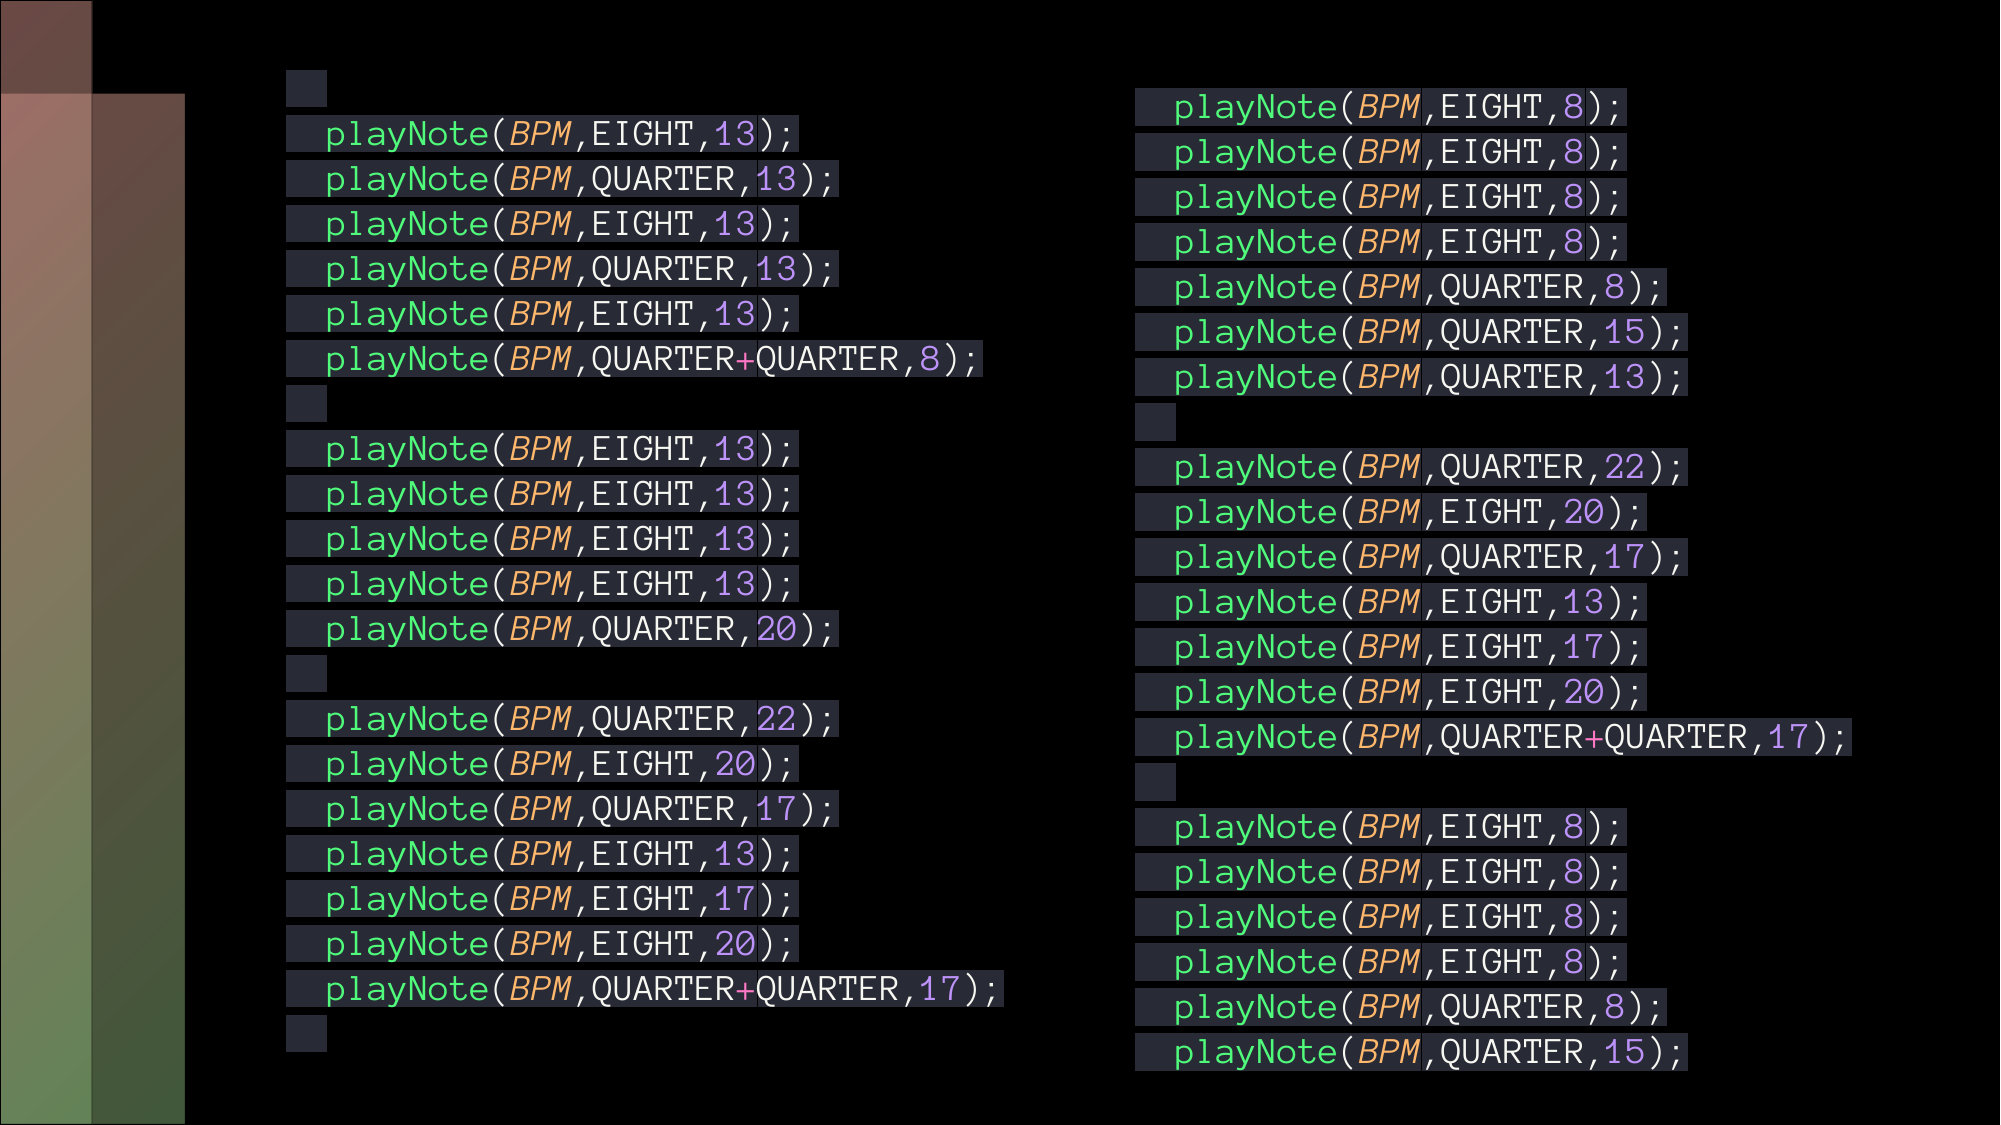

playNote(BPM,EIGHT,13);
  playNote(BPM,QUARTER,13);
  playNote(BPM,EIGHT,13);
  playNote(BPM,QUARTER,13);
  playNote(BPM,EIGHT,13);
  playNote(BPM,QUARTER+QUARTER,8);

  playNote(BPM,EIGHT,13);
  playNote(BPM,EIGHT,13);
  playNote(BPM,EIGHT,13);
  playNote(BPM,EIGHT,13);
  playNote(BPM,QUARTER,20);

  playNote(BPM,QUARTER,22);
  playNote(BPM,EIGHT,20);
  playNote(BPM,QUARTER,17);
  playNote(BPM,EIGHT,13);
  playNote(BPM,EIGHT,17);
  playNote(BPM,EIGHT,20);
  playNote(BPM,QUARTER+QUARTER,17);

  playNote(BPM,EIGHT,8);
  playNote(BPM,EIGHT,8);
  playNote(BPM,EIGHT,8);
  playNote(BPM,EIGHT,8);
  playNote(BPM,QUARTER,8);
  playNote(BPM,QUARTER,15);
  playNote(BPM,QUARTER,13);

  playNote(BPM,QUARTER,22);
  playNote(BPM,EIGHT,20);
  playNote(BPM,QUARTER,17);
  playNote(BPM,EIGHT,13);
  playNote(BPM,EIGHT,17);
  playNote(BPM,EIGHT,20);
  playNote(BPM,QUARTER+QUARTER,17);

  playNote(BPM,EIGHT,8);
  playNote(BPM,EIGHT,8);
  playNote(BPM,EIGHT,8);
  playNote(BPM,EIGHT,8);
  playNote(BPM,QUARTER,8);
  playNote(BPM,QUARTER,15);